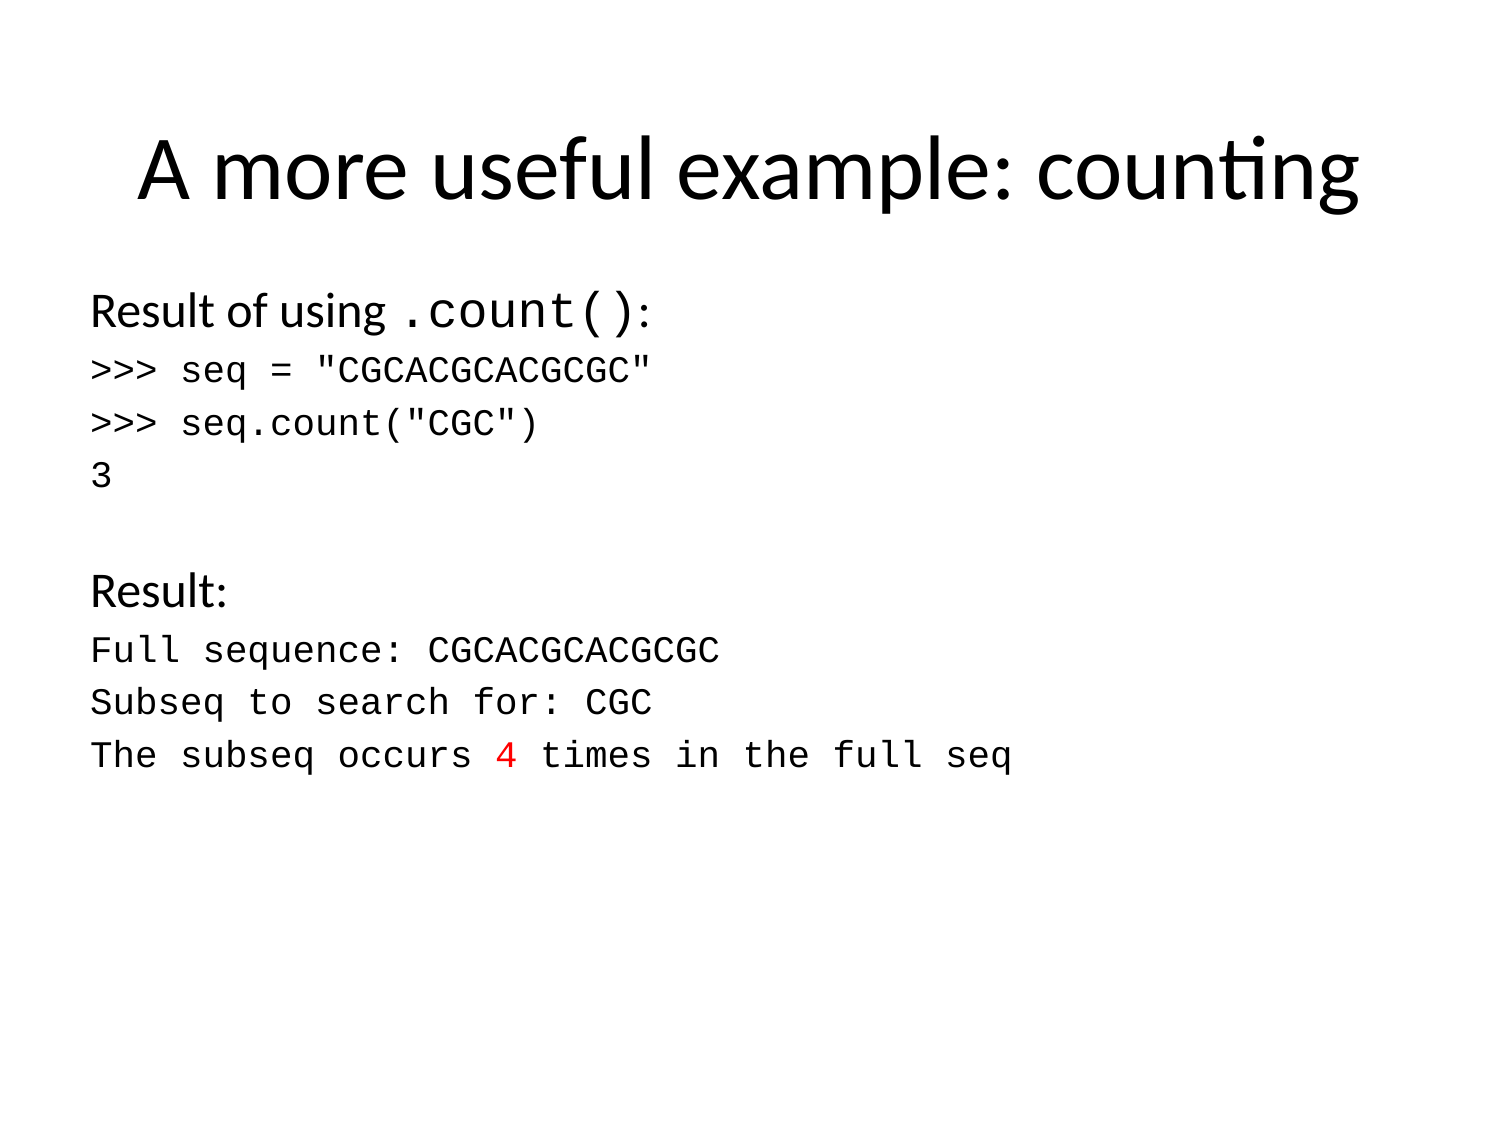

# A more useful example: counting
Result of using .count():
>>> seq = "CGCACGCACGCGC"
>>> seq.count("CGC")
3

Result:
Full sequence: CGCACGCACGCGC
Subseq to search for: CGC
The subseq occurs 4 times in the full seq